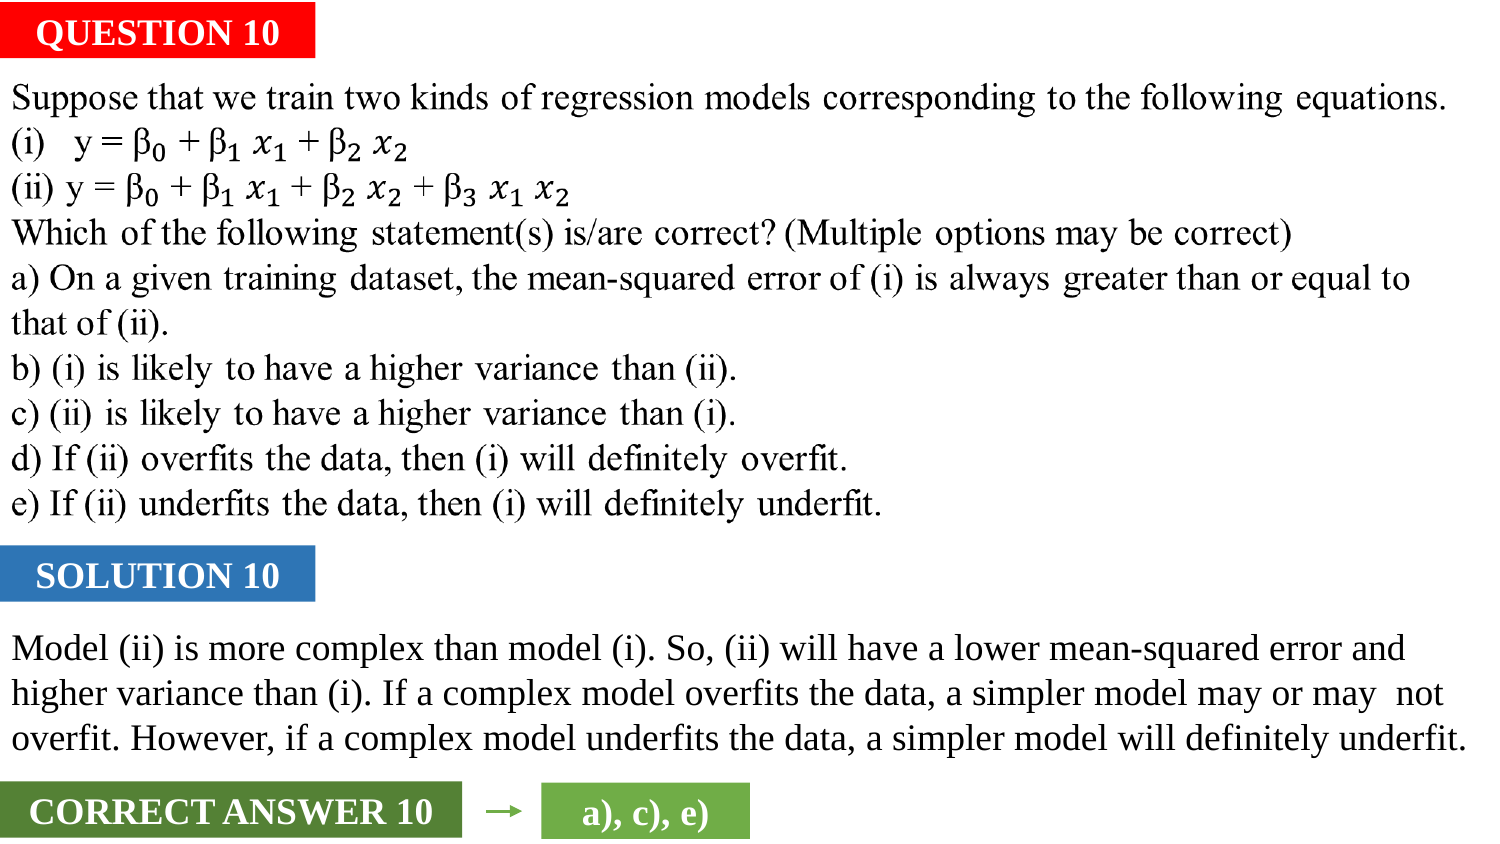

QUESTION 10

SOLUTION 10
Model (ii) is more complex than model (i). So, (ii) will have a lower mean-squared error and higher variance than (i). If a complex model overfits the data, a simpler model may or may  not overfit. However, if a complex model underfits the data, a simpler model will definitely underfit.
CORRECT ANSWER 10
a), c), e)